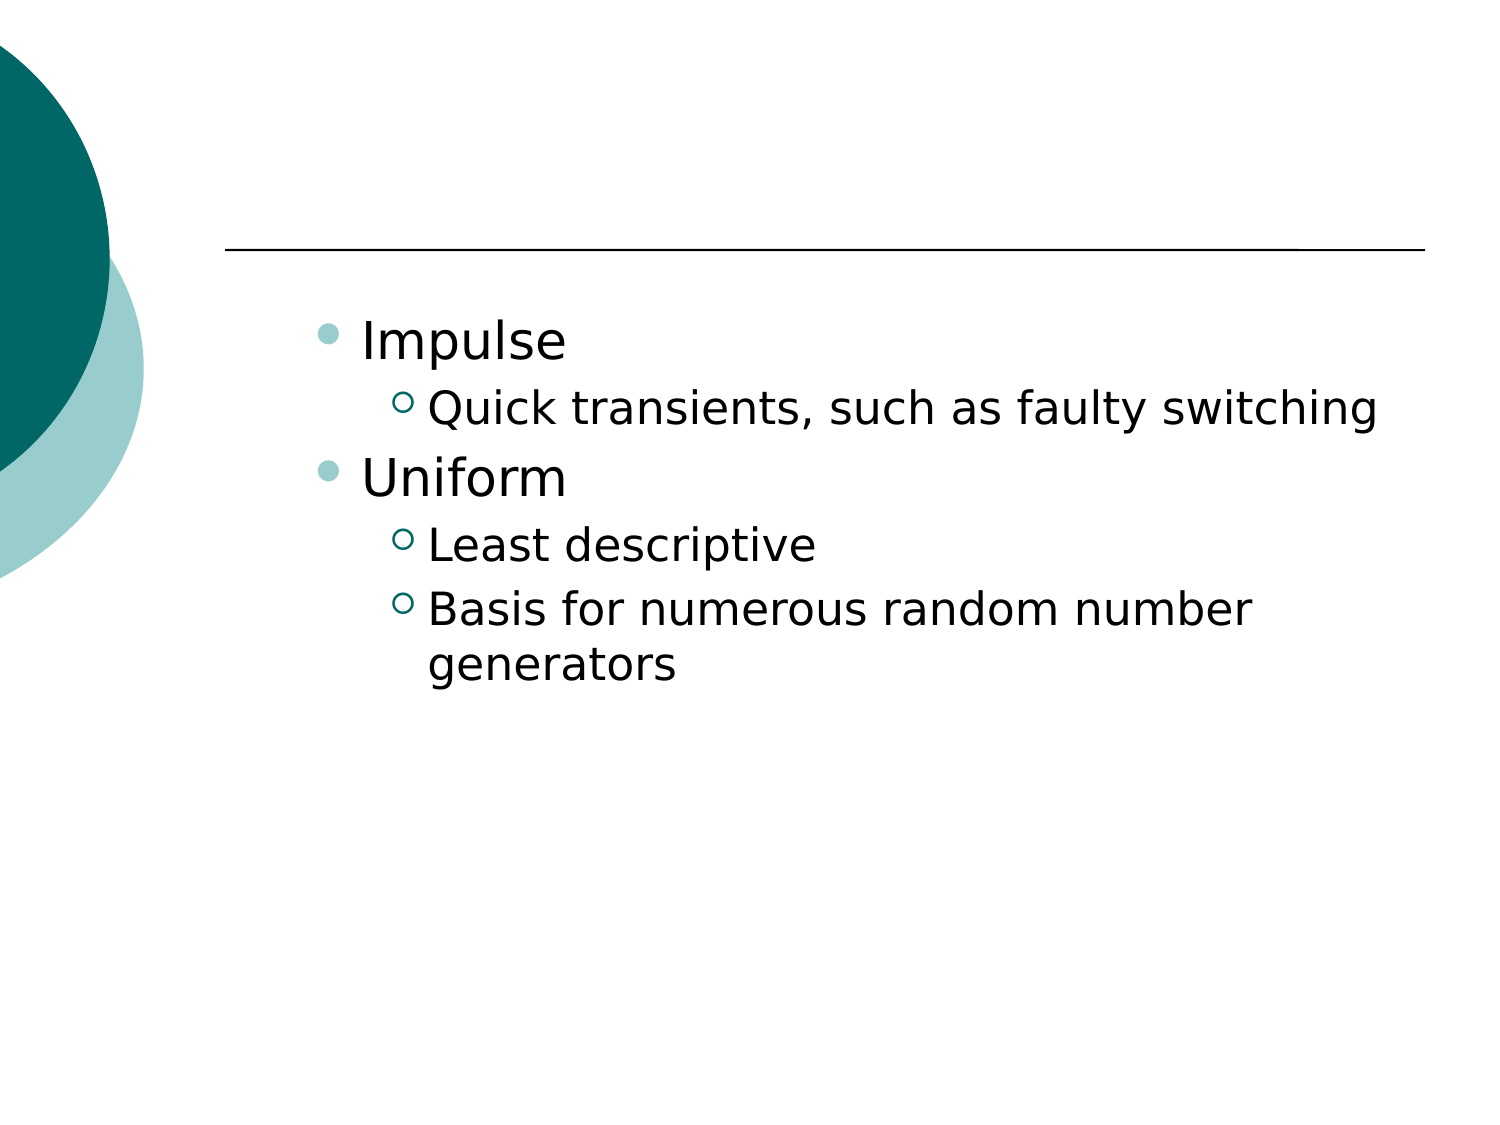

#
Impulse
Quick transients, such as faulty switching
Uniform
Least descriptive
Basis for numerous random number generators